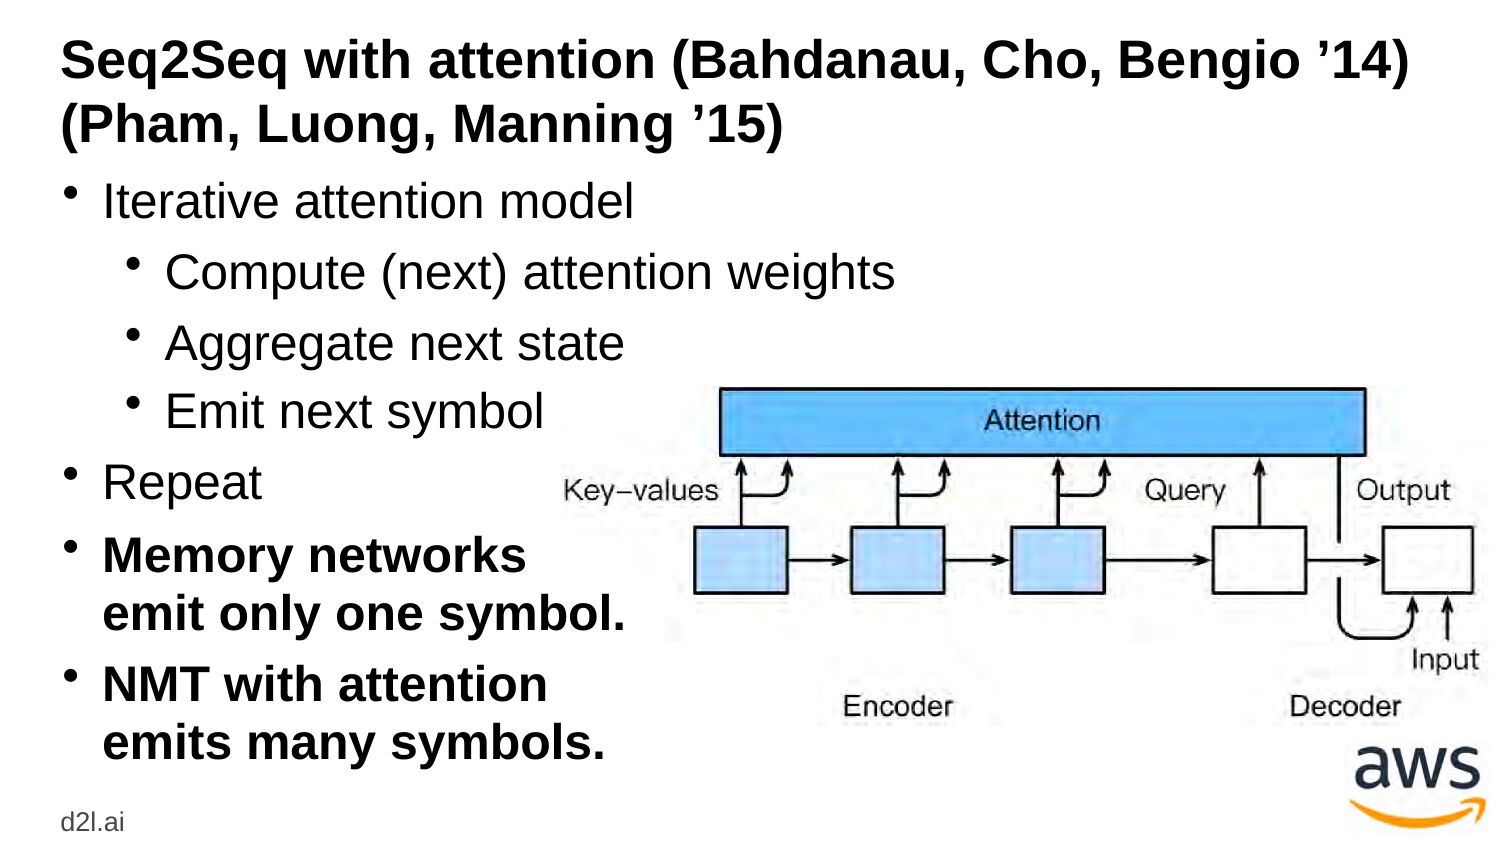

# Seq2Seq with attention (Bahdanau, Cho, Bengio ’14)  (Pham, Luong, Manning ’15)
Iterative attention model
Compute (next) attention weights
Aggregate next state
Emit next symbol
Repeat
Memory networks  emit only one symbol.
NMT with attention  emits many symbols.
d2l.ai